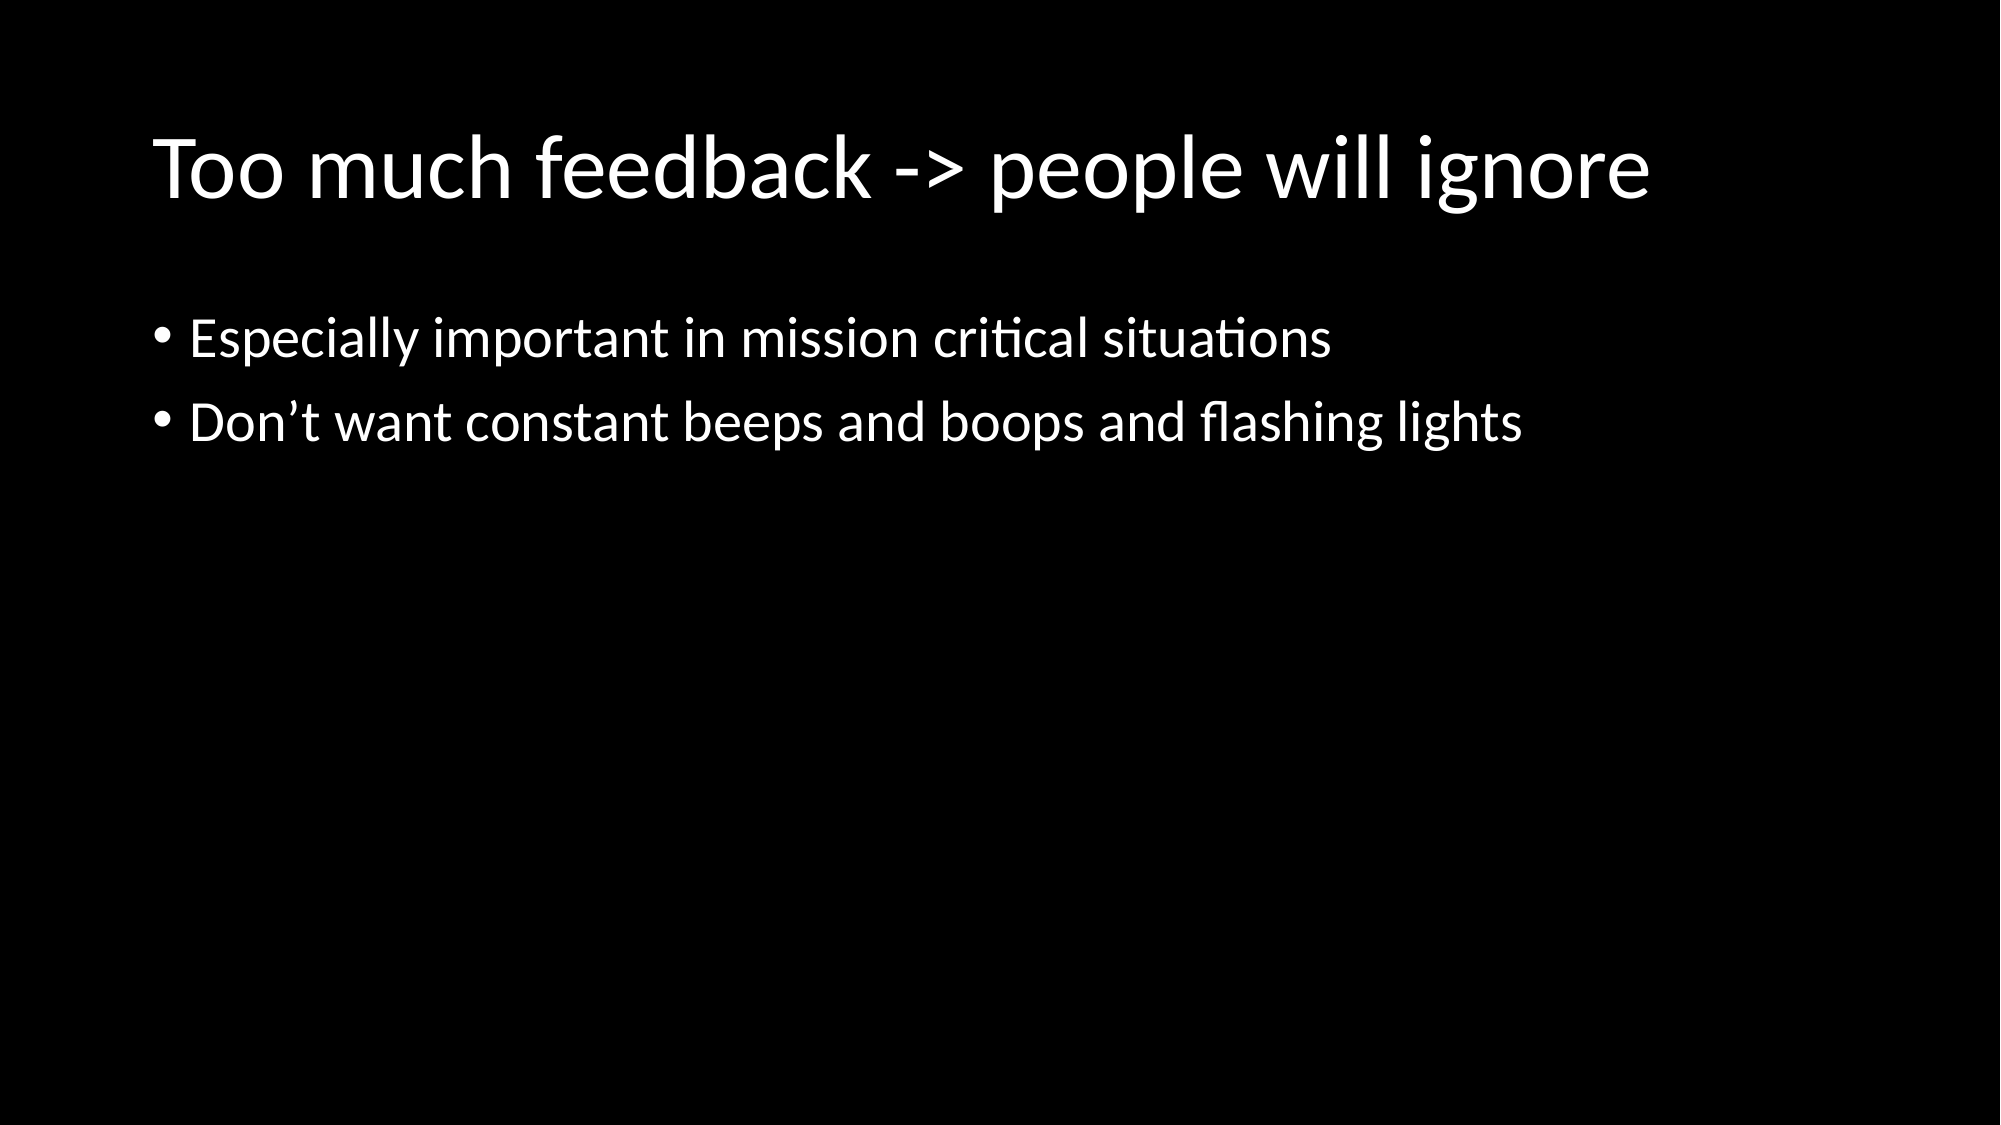

# Too much feedback -> people will ignore
Especially important in mission critical situations
Don’t want constant beeps and boops and flashing lights